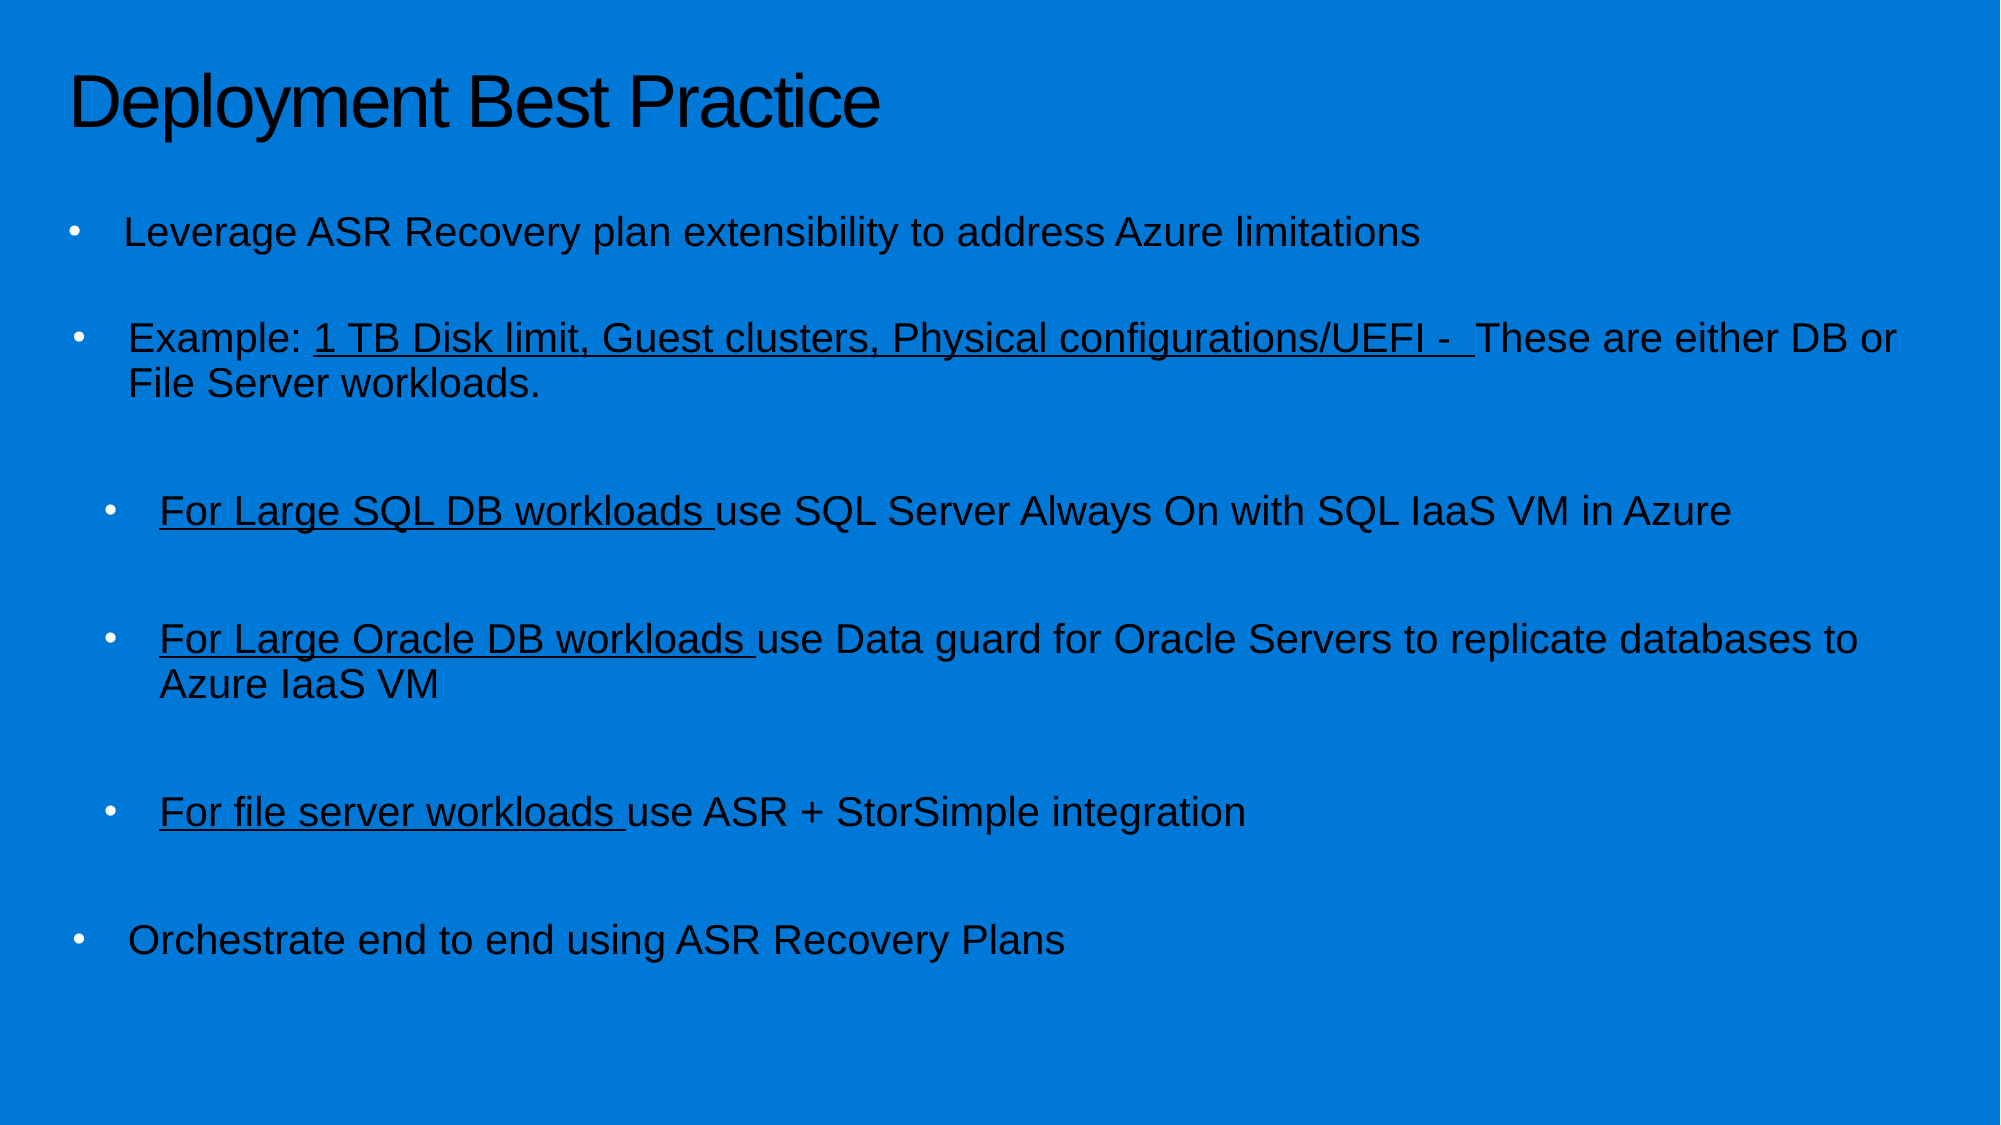

# Deployment Best Practice
Leverage ASR Recovery plan extensibility to address Azure limitations

Example: 1 TB Disk limit, Guest clusters, Physical configurations/UEFI -  These are either DB or File Server workloads.

For Large SQL DB workloads use SQL Server Always On with SQL IaaS VM in Azure

For Large Oracle DB workloads use Data guard for Oracle Servers to replicate databases to Azure IaaS VM

For file server workloads use ASR + StorSimple integration

Orchestrate end to end using ASR Recovery Plans